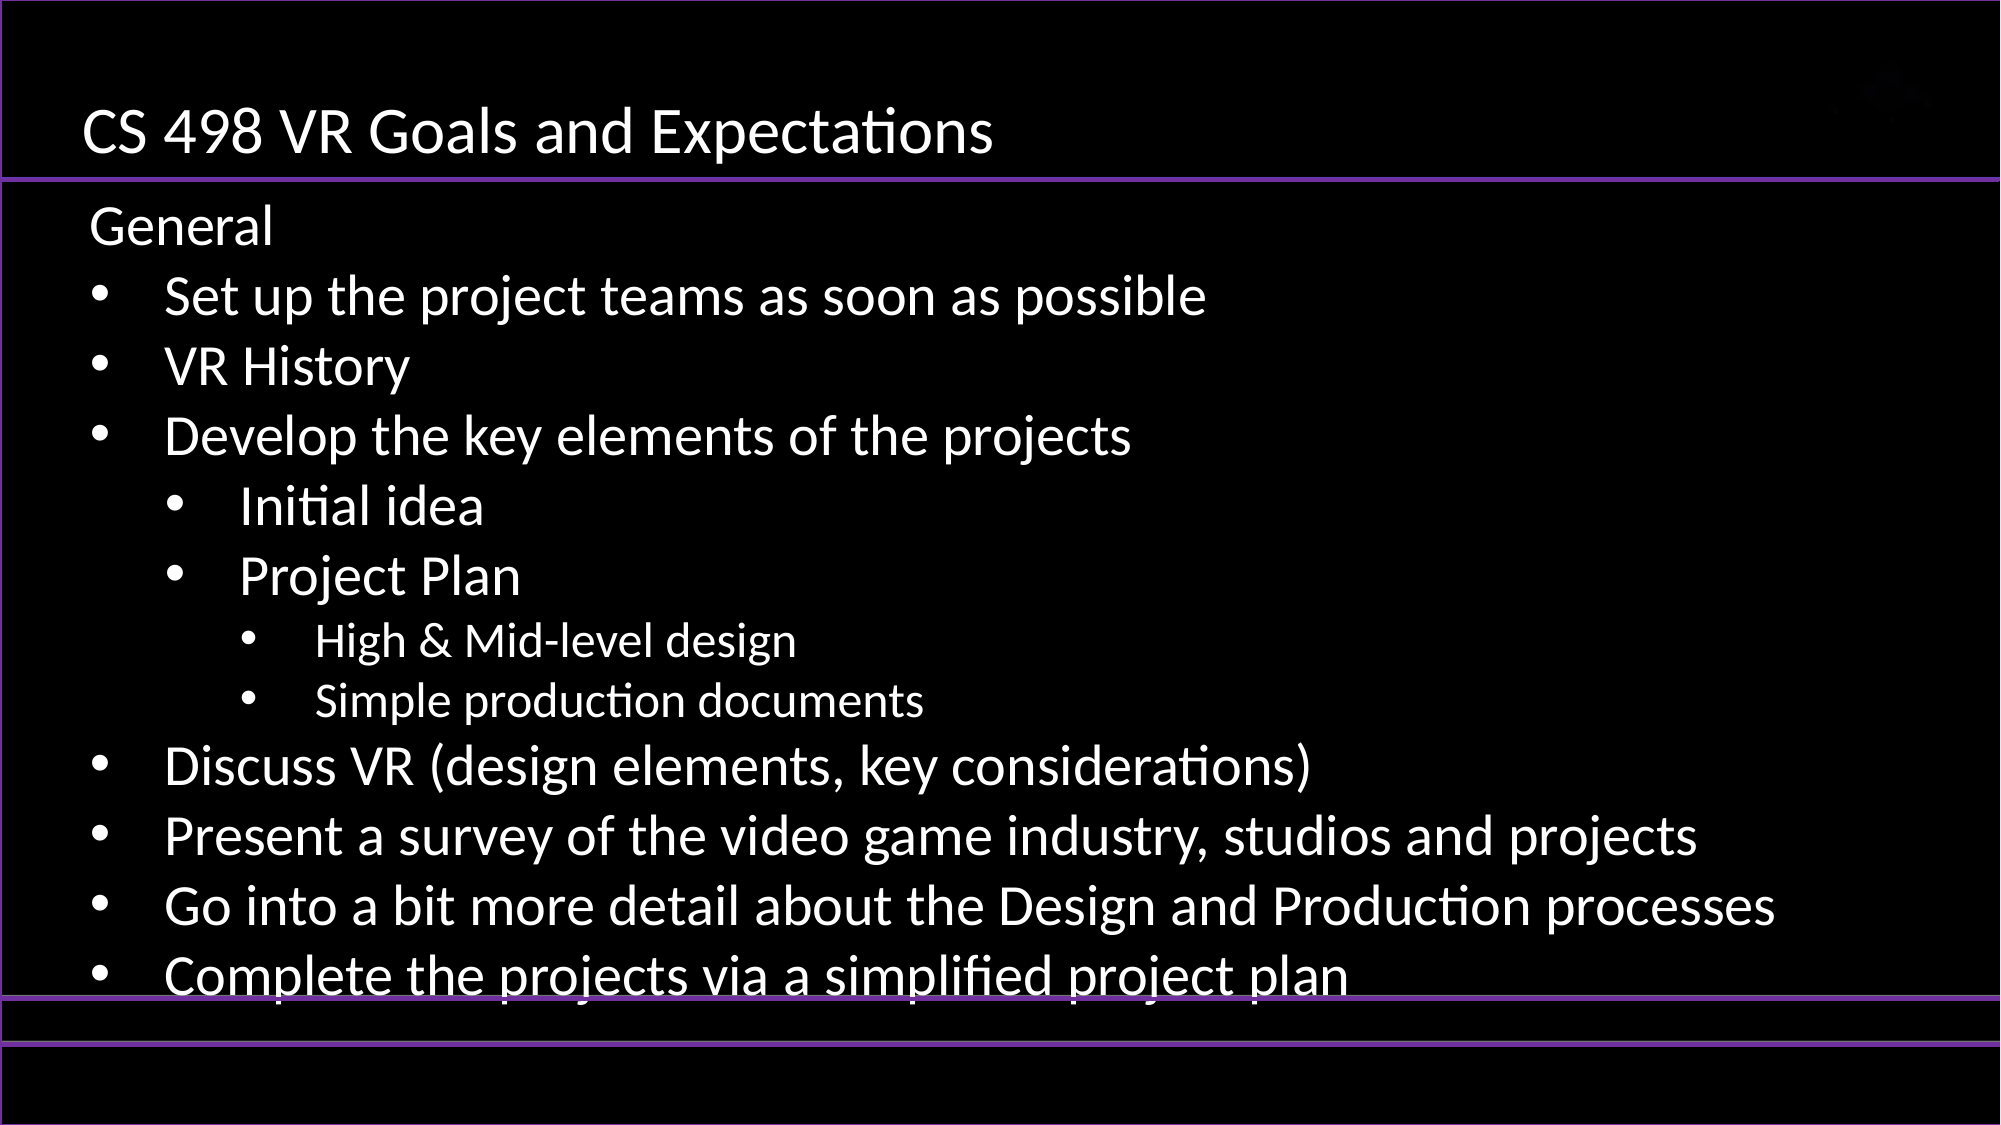

CS 498 VR Goals and Expectations
General
Set up the project teams as soon as possible
VR History
Develop the key elements of the projects
Initial idea
Project Plan
High & Mid-level design
Simple production documents
Discuss VR (design elements, key considerations)
Present a survey of the video game industry, studios and projects
Go into a bit more detail about the Design and Production processes
Complete the projects via a simplified project plan